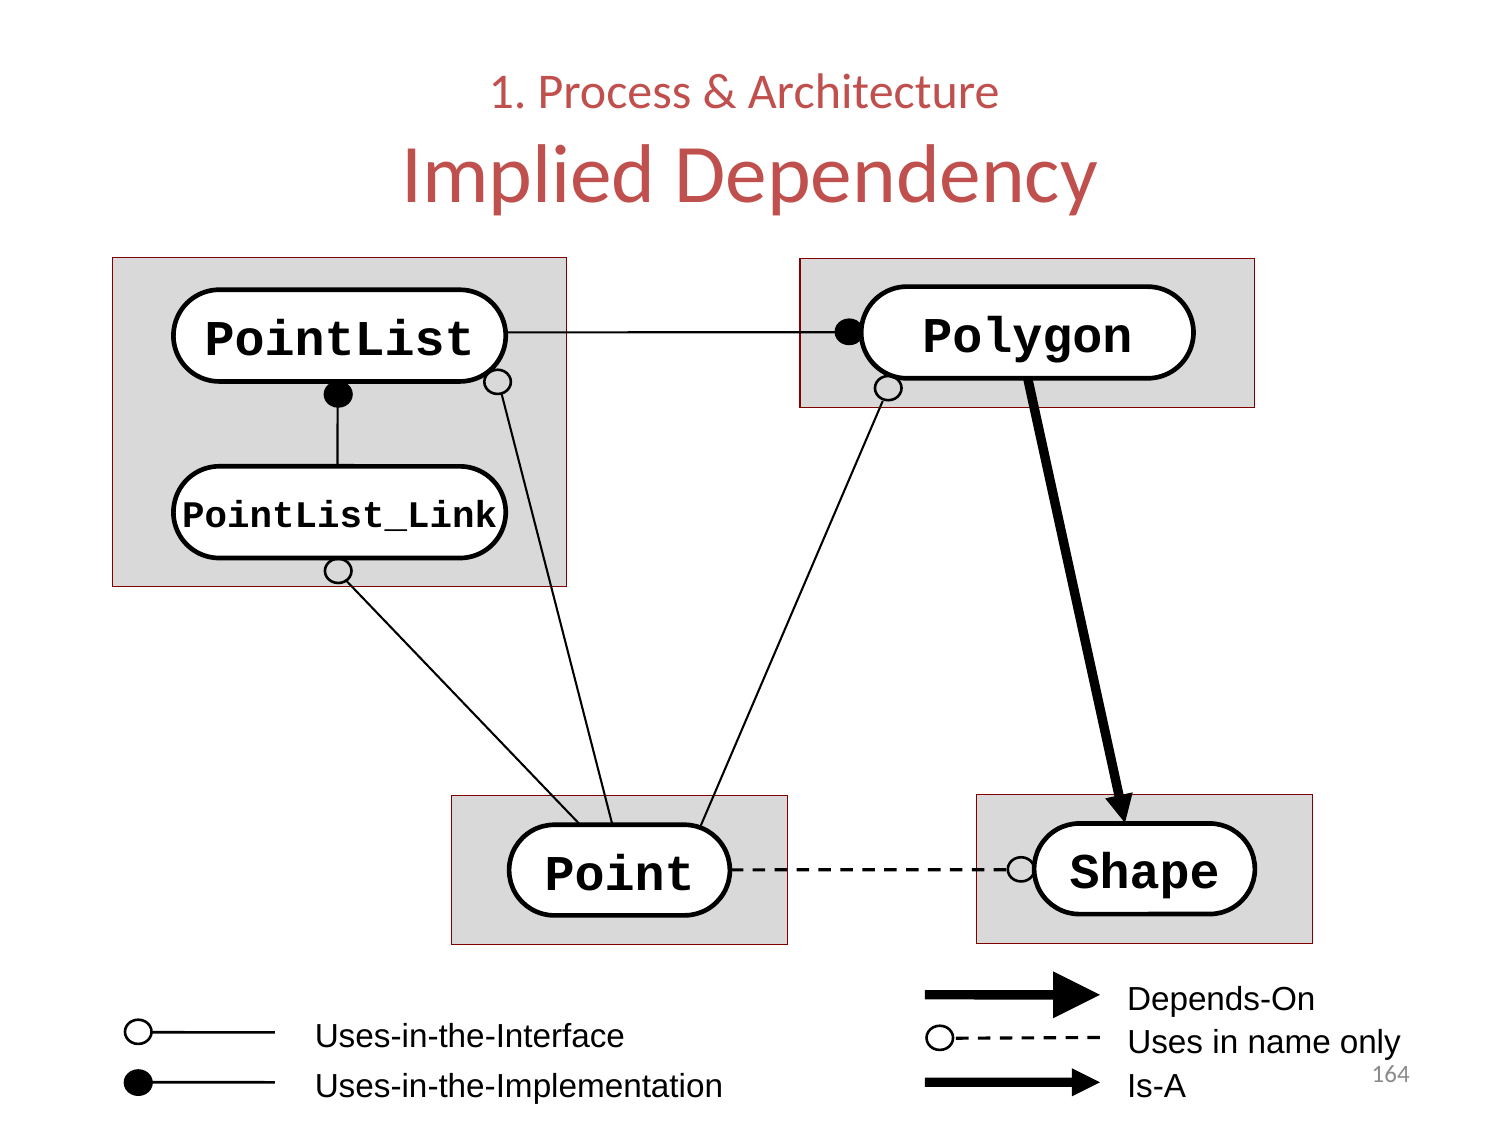

# 1. Process & Architecture Implied Dependency

Polygon
PointList

PointList_Link

Shape
Point

Depends-On

Uses-in-the-Interface
Uses in name only

164
Uses-in-the-Implementation
Is-A